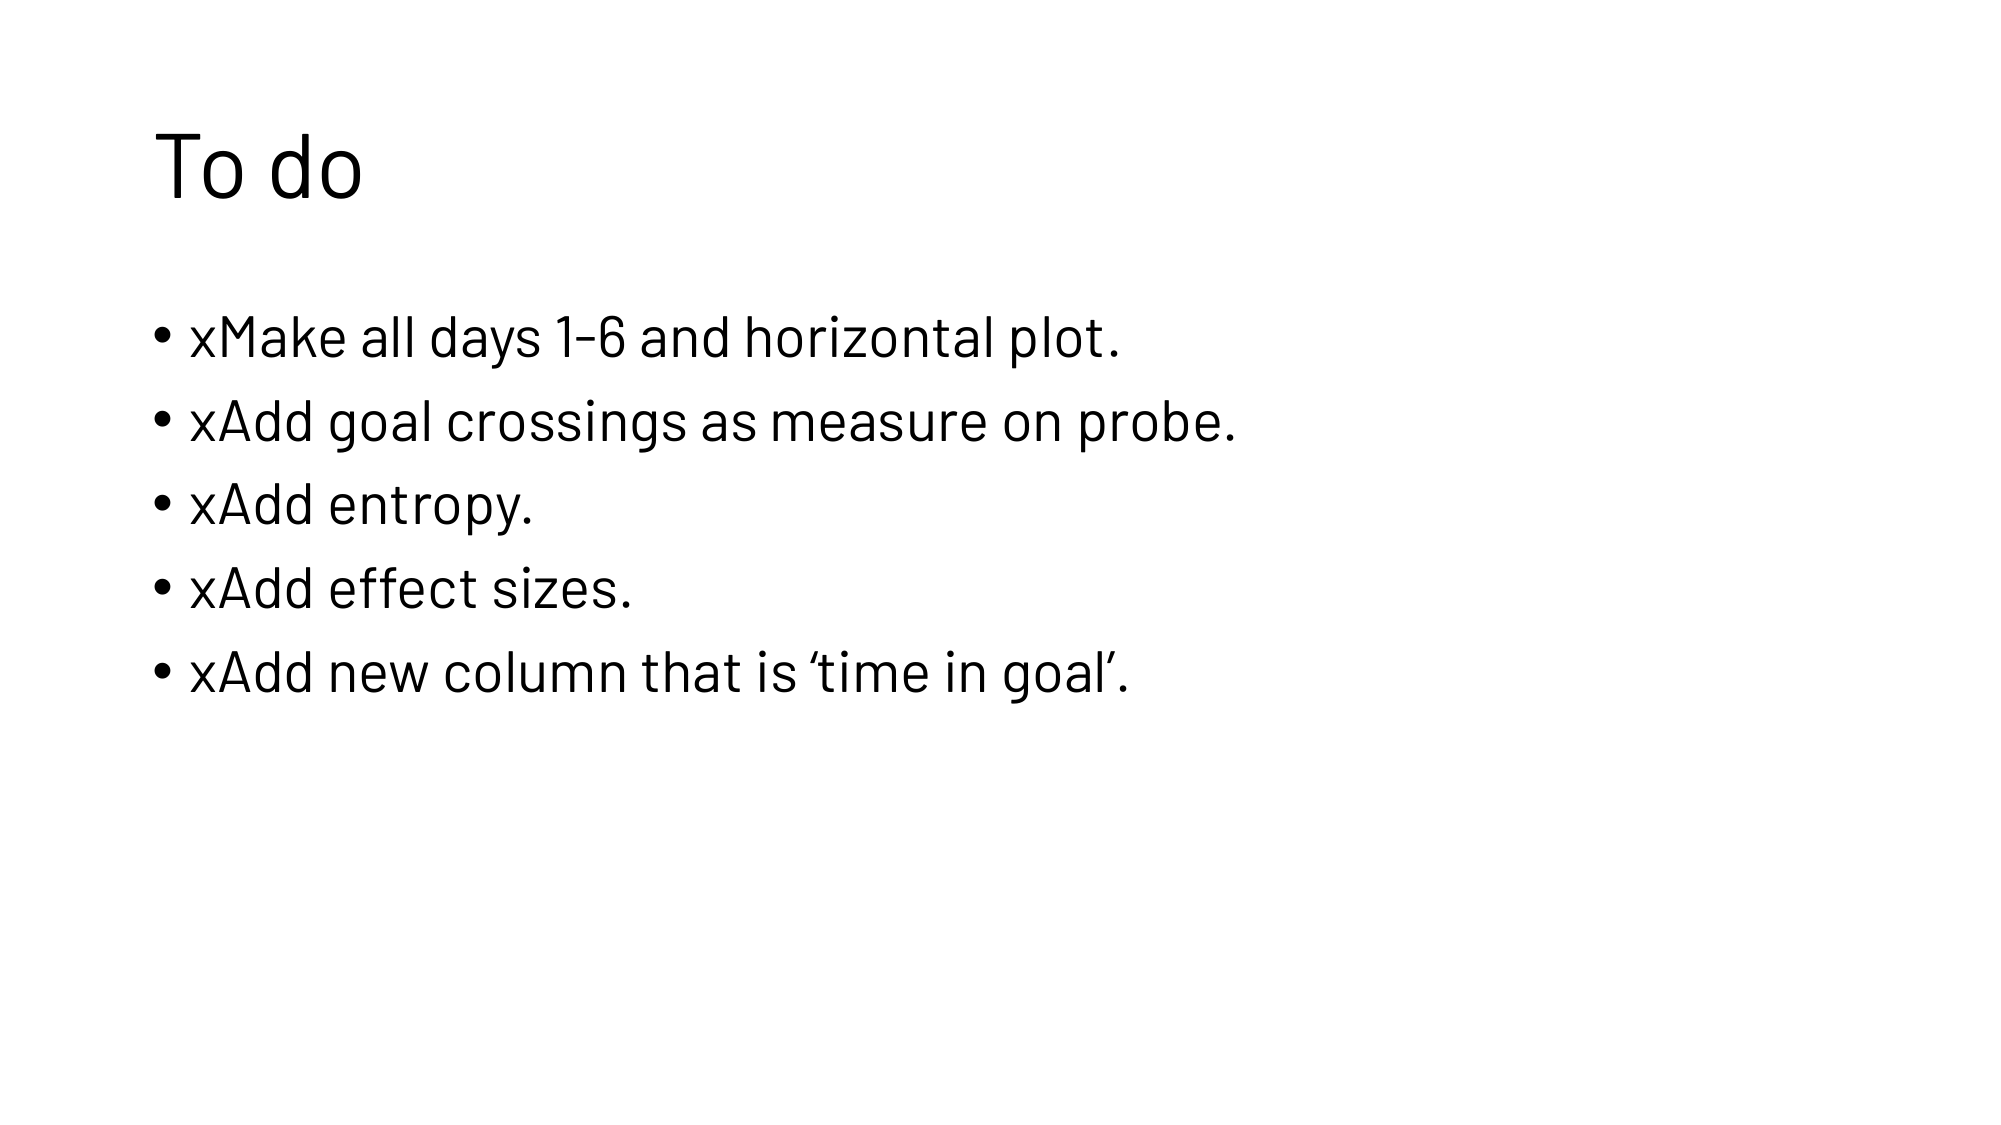

# To do
xMake all days 1-6 and horizontal plot.
xAdd goal crossings as measure on probe.
xAdd entropy.
xAdd effect sizes.
xAdd new column that is ‘time in goal’.